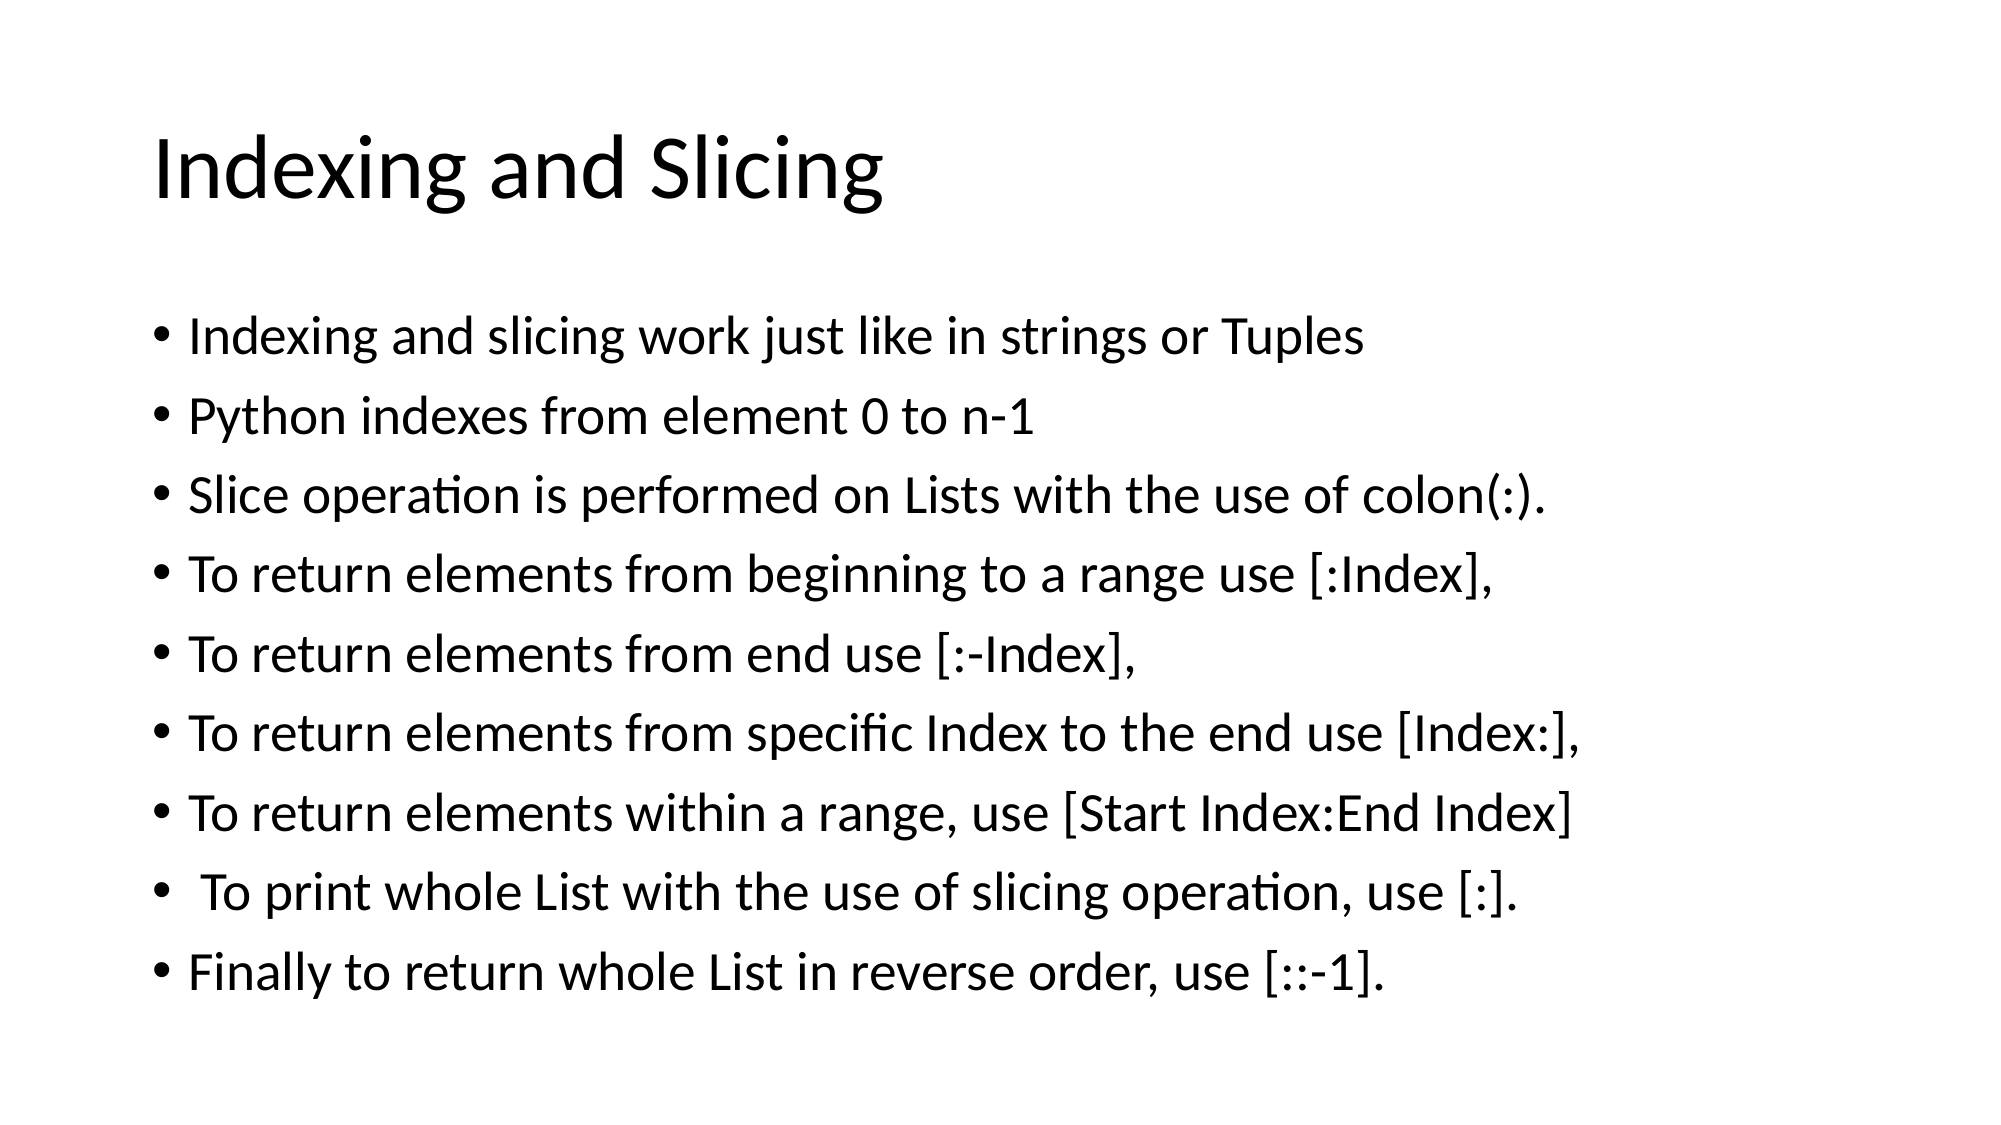

# Indexing and Slicing
Indexing and slicing work just like in strings or Tuples
Python indexes from element 0 to n-1
Slice operation is performed on Lists with the use of colon(:).
To return elements from beginning to a range use [:Index],
To return elements from end use [:-Index],
To return elements from specific Index to the end use [Index:],
To return elements within a range, use [Start Index:End Index]
 To print whole List with the use of slicing operation, use [:].
Finally to return whole List in reverse order, use [::-1].